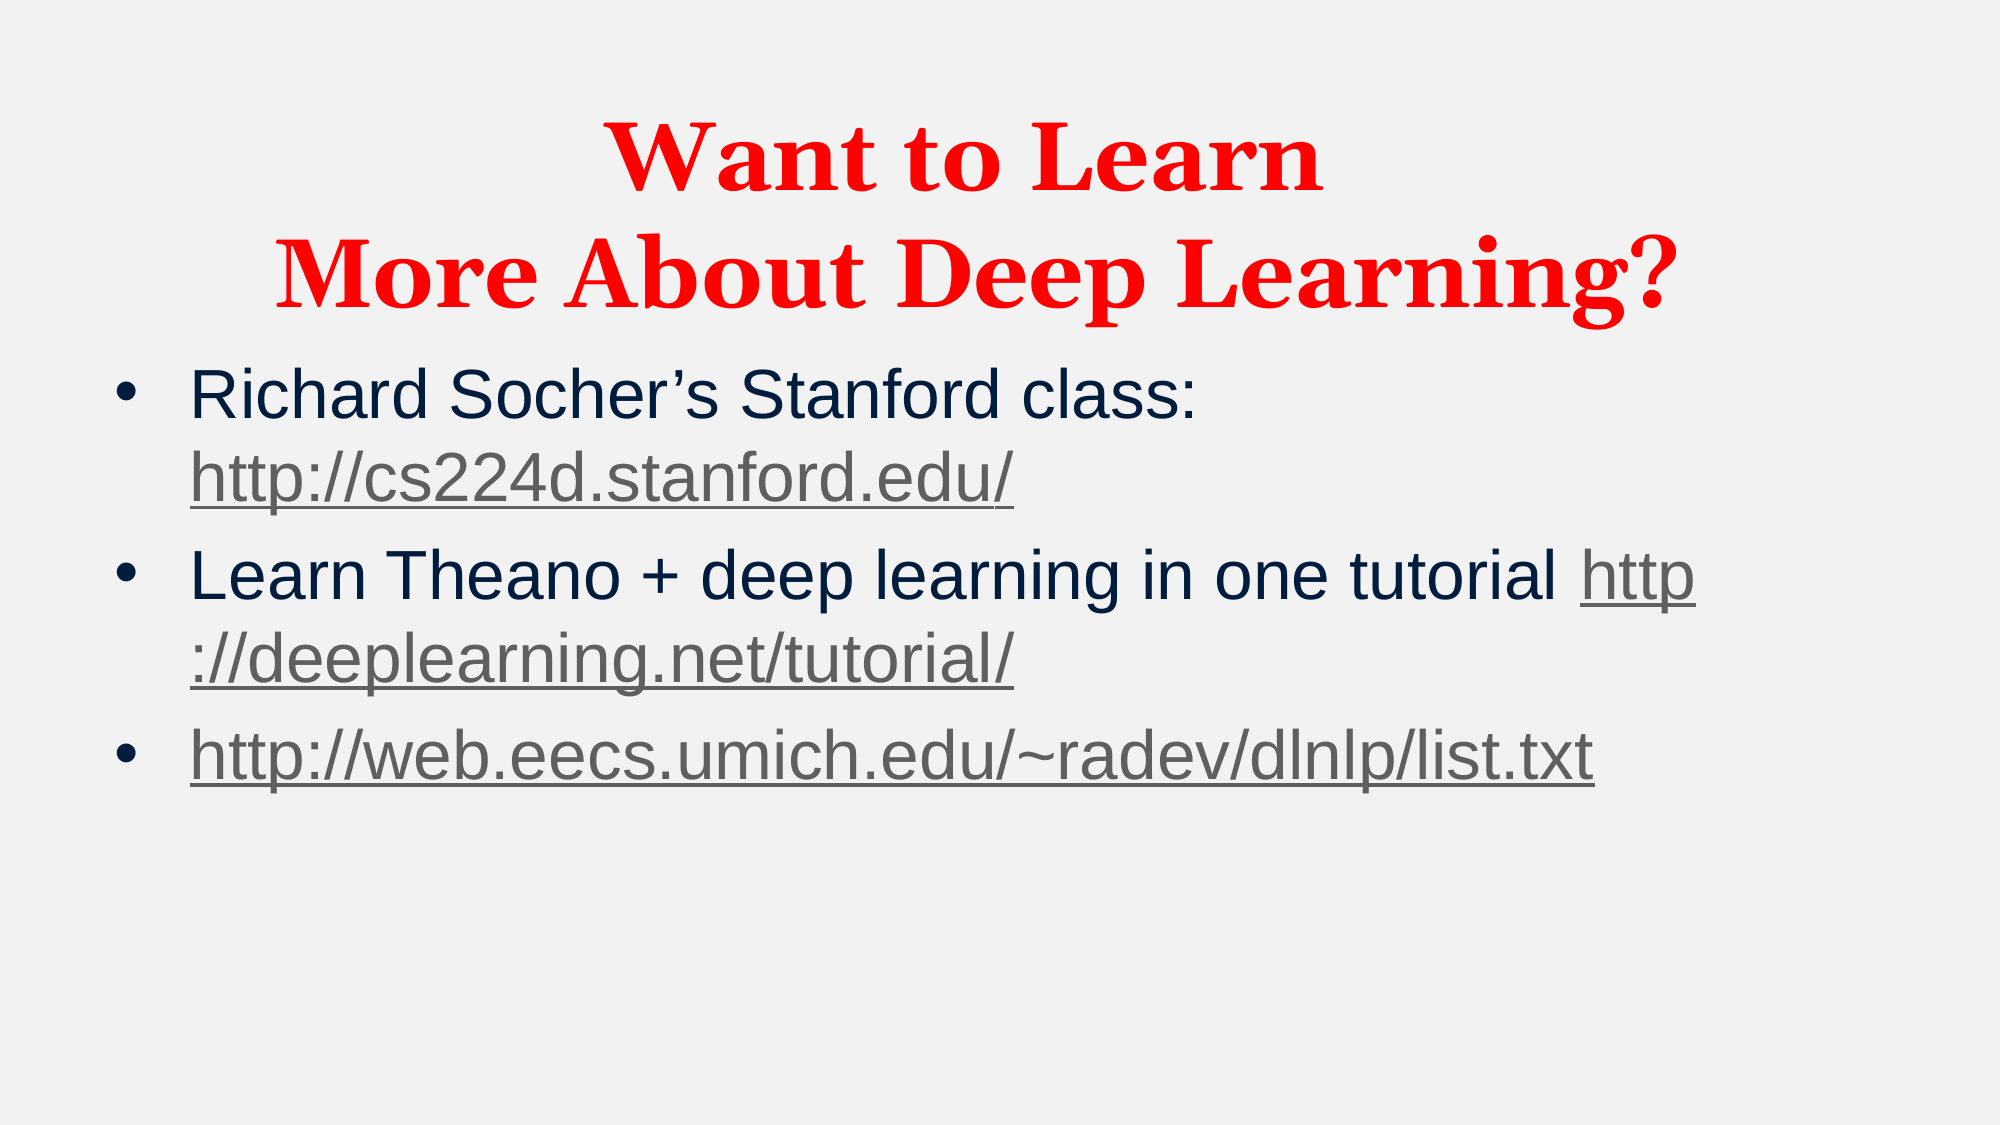

# Want to Learn More About Deep Learning?
Richard Socher’s Stanford class: http://cs224d.stanford.edu/
Learn Theano + deep learning in one tutorial http://deeplearning.net/tutorial/
http://web.eecs.umich.edu/~radev/dlnlp/list.txt